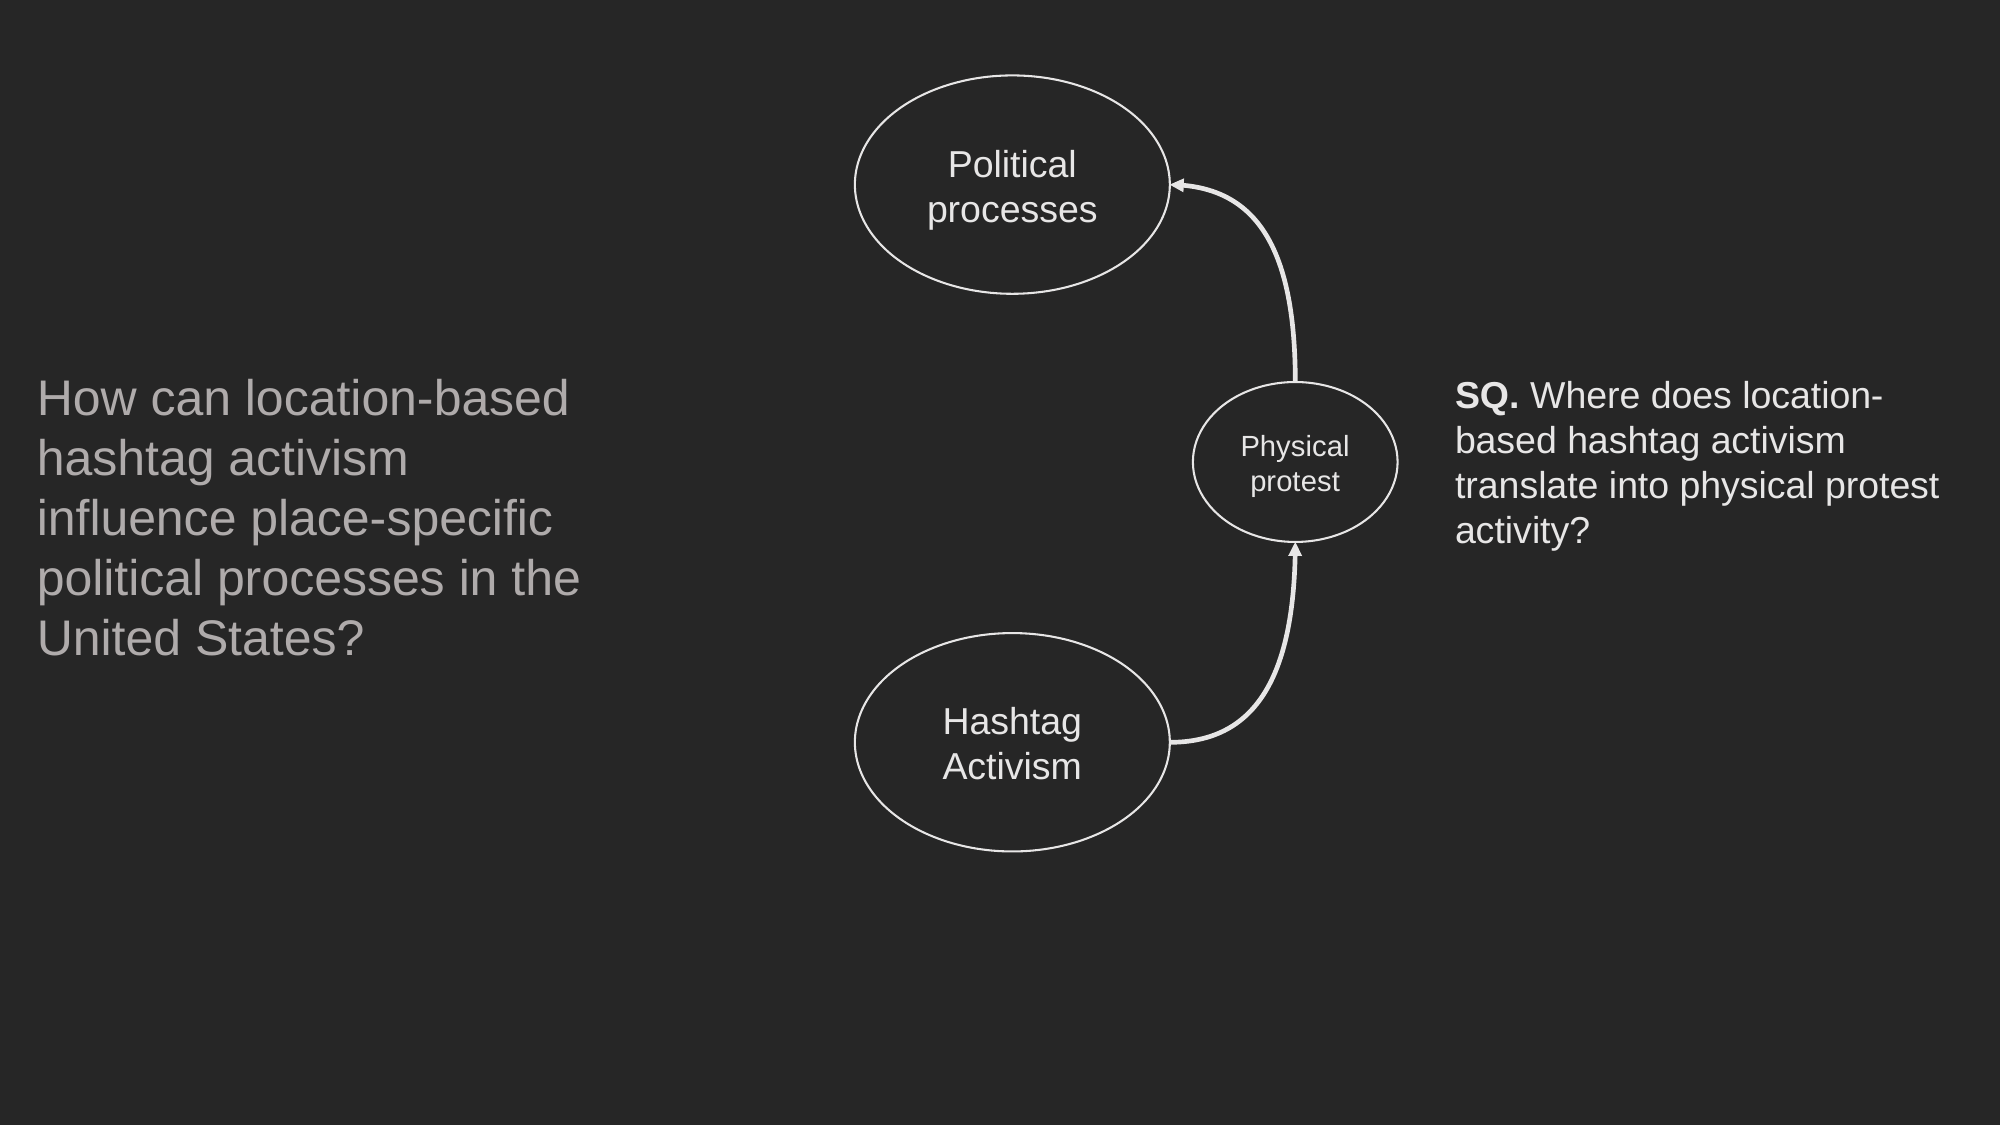

Political processes
How can location-based hashtag activism influence place-specific political processes in the United States?
SQ. Where does location-based hashtag activism translate into physical protest activity?
Physical protest
Hashtag Activism